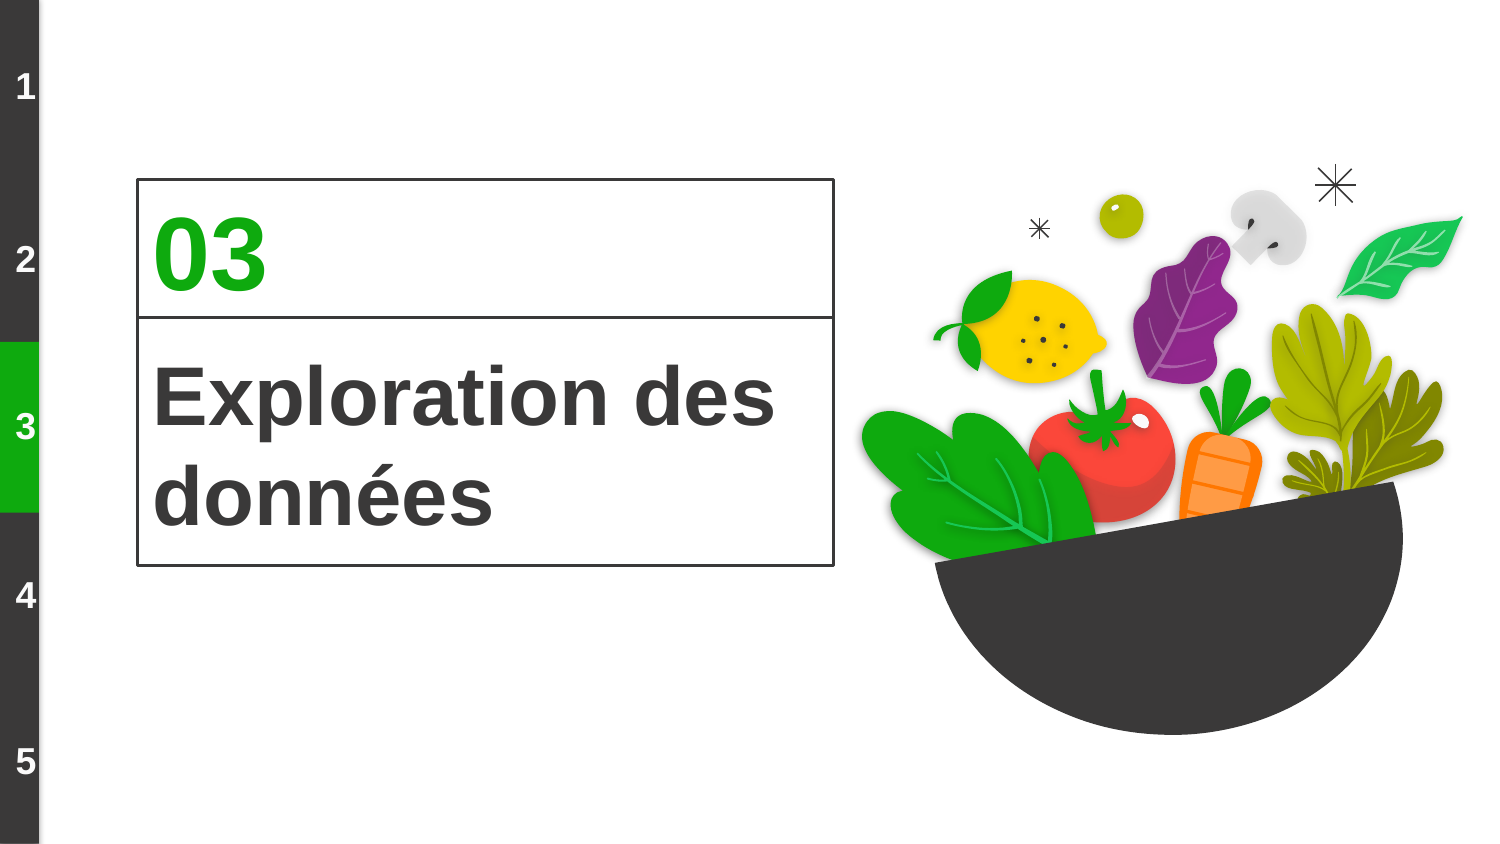

1

03
2
# Exploration des données

3
4
5